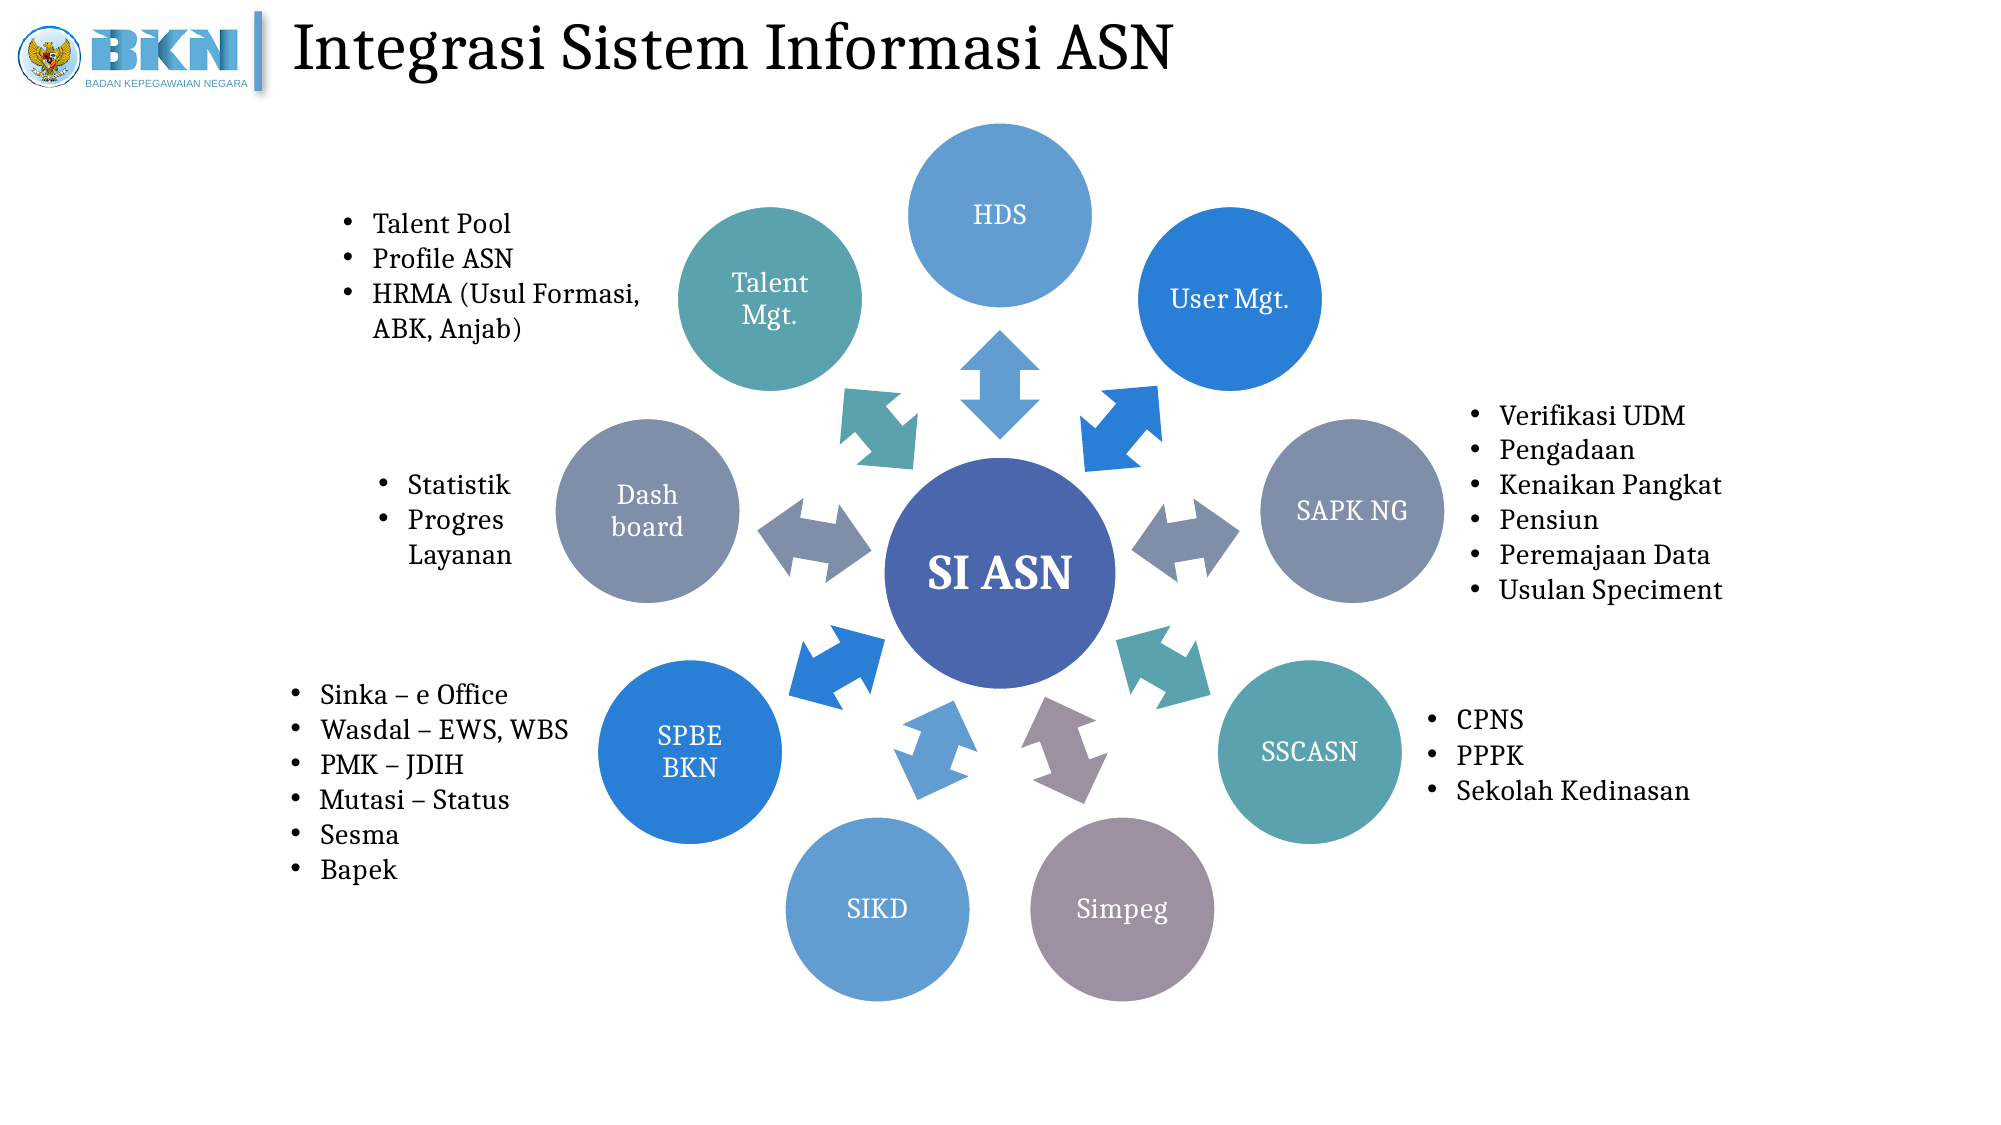

# Integrasi Sistem Informasi ASN
SI ASN

HDS

User Mgt.

SAPK NG

SSCASN

Simpeg

SIKD

SPBE BKN

Dash board

Talent Mgt.
Talent Pool
Profile ASN
HRMA (Usul Formasi, ABK, Anjab)
Verifikasi UDM
Pengadaan
Kenaikan Pangkat
Pensiun
Peremajaan Data
Usulan Speciment
Statistik
Progres Layanan
Sinka – e Office
Wasdal – EWS, WBS
PMK – JDIH
Mutasi – Status
Sesma
Bapek
CPNS
PPPK
Sekolah Kedinasan